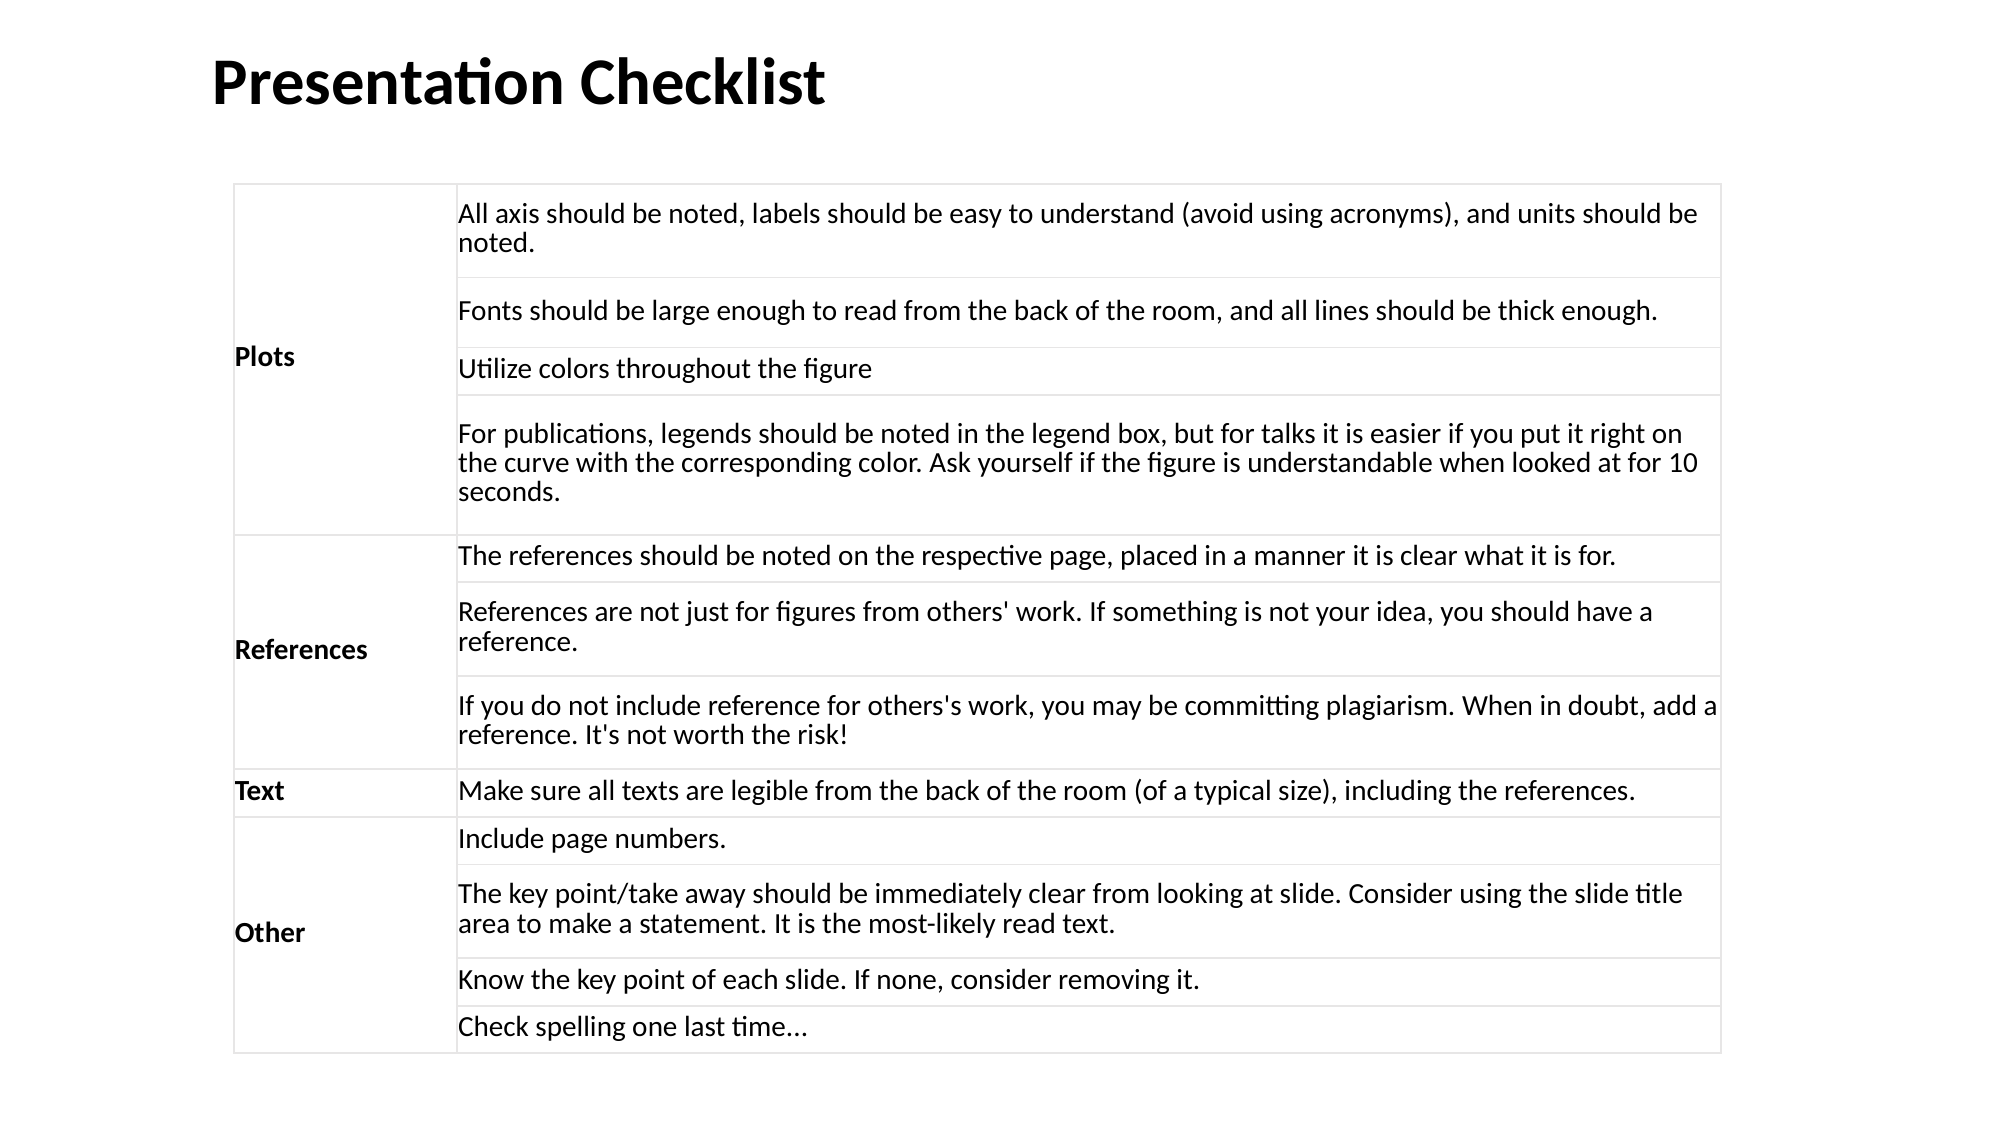

Presentation Checklist
| Plots | All axis should be noted, labels should be easy to understand (avoid using acronyms), and units should be noted. |
| --- | --- |
|  | Fonts should be large enough to read from the back of the room, and all lines should be thick enough. |
|  | Utilize colors throughout the figure |
|  | For publications, legends should be noted in the legend box, but for talks it is easier if you put it right on the curve with the corresponding color. Ask yourself if the figure is understandable when looked at for 10 seconds. |
| References | The references should be noted on the respective page, placed in a manner it is clear what it is for. |
|  | References are not just for figures from others' work. If something is not your idea, you should have a reference. |
|  | If you do not include reference for others's work, you may be committing plagiarism. When in doubt, add a reference. It's not worth the risk! |
| Text | Make sure all texts are legible from the back of the room (of a typical size), including the references. |
| Other | Include page numbers. |
|  | The key point/take away should be immediately clear from looking at slide. Consider using the slide title area to make a statement. It is the most-likely read text. |
|  | Know the key point of each slide. If none, consider removing it. |
|  | Check spelling one last time... |